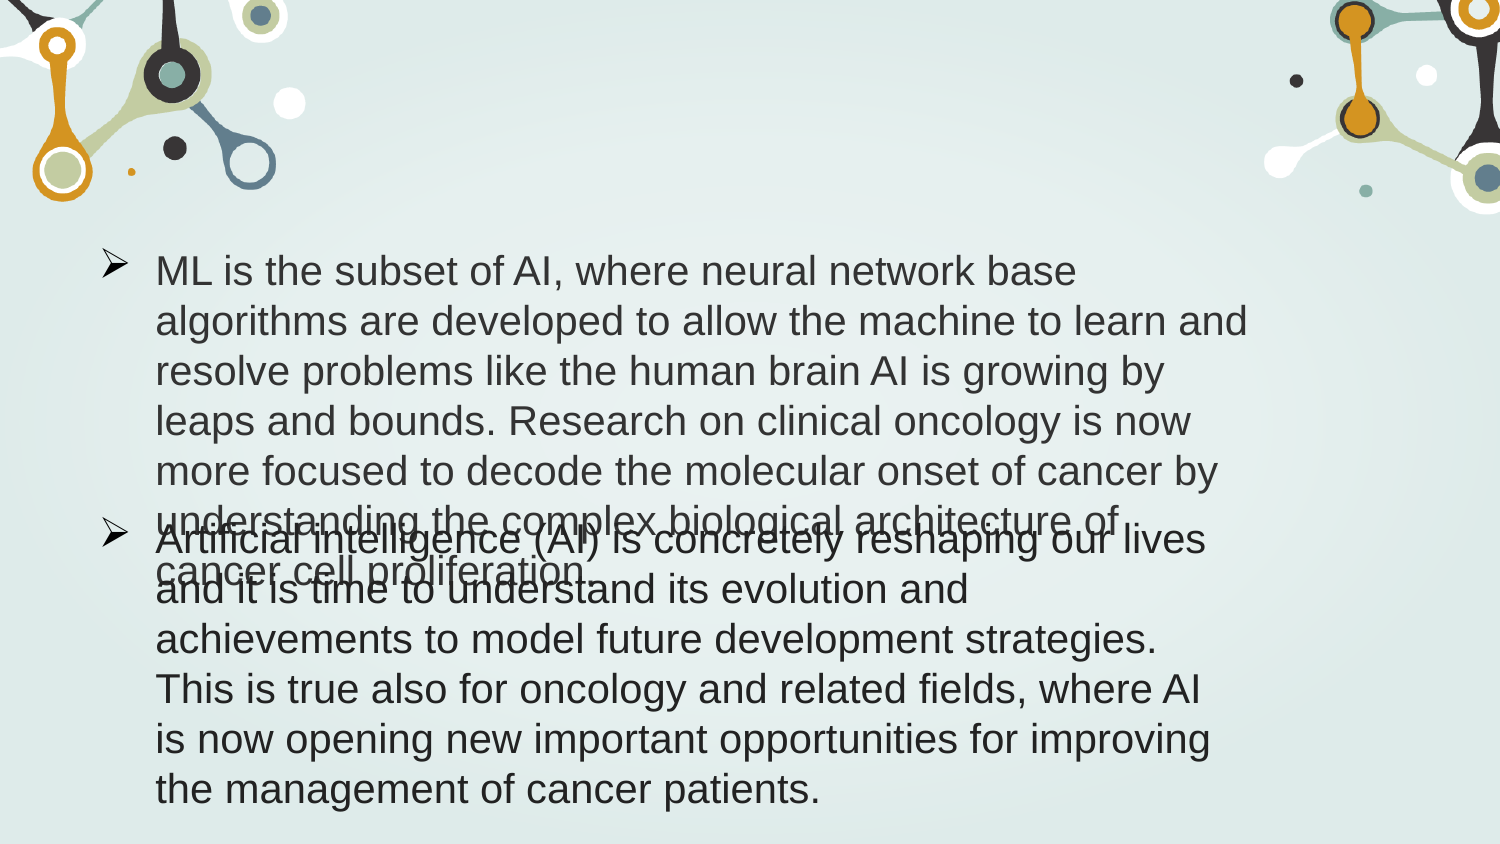

ML is the subset of AI, where neural network base algorithms are developed to allow the machine to learn and resolve problems like the human brain AI is growing by leaps and bounds. Research on clinical oncology is now more focused to decode the molecular onset of cancer by understanding the complex biological architecture of cancer cell proliferation.
Artificial intelligence (AI) is concretely reshaping our lives and it is time to understand its evolution and achievements to model future development strategies. This is true also for oncology and related fields, where AI is now opening new important opportunities for improving the management of cancer patients.